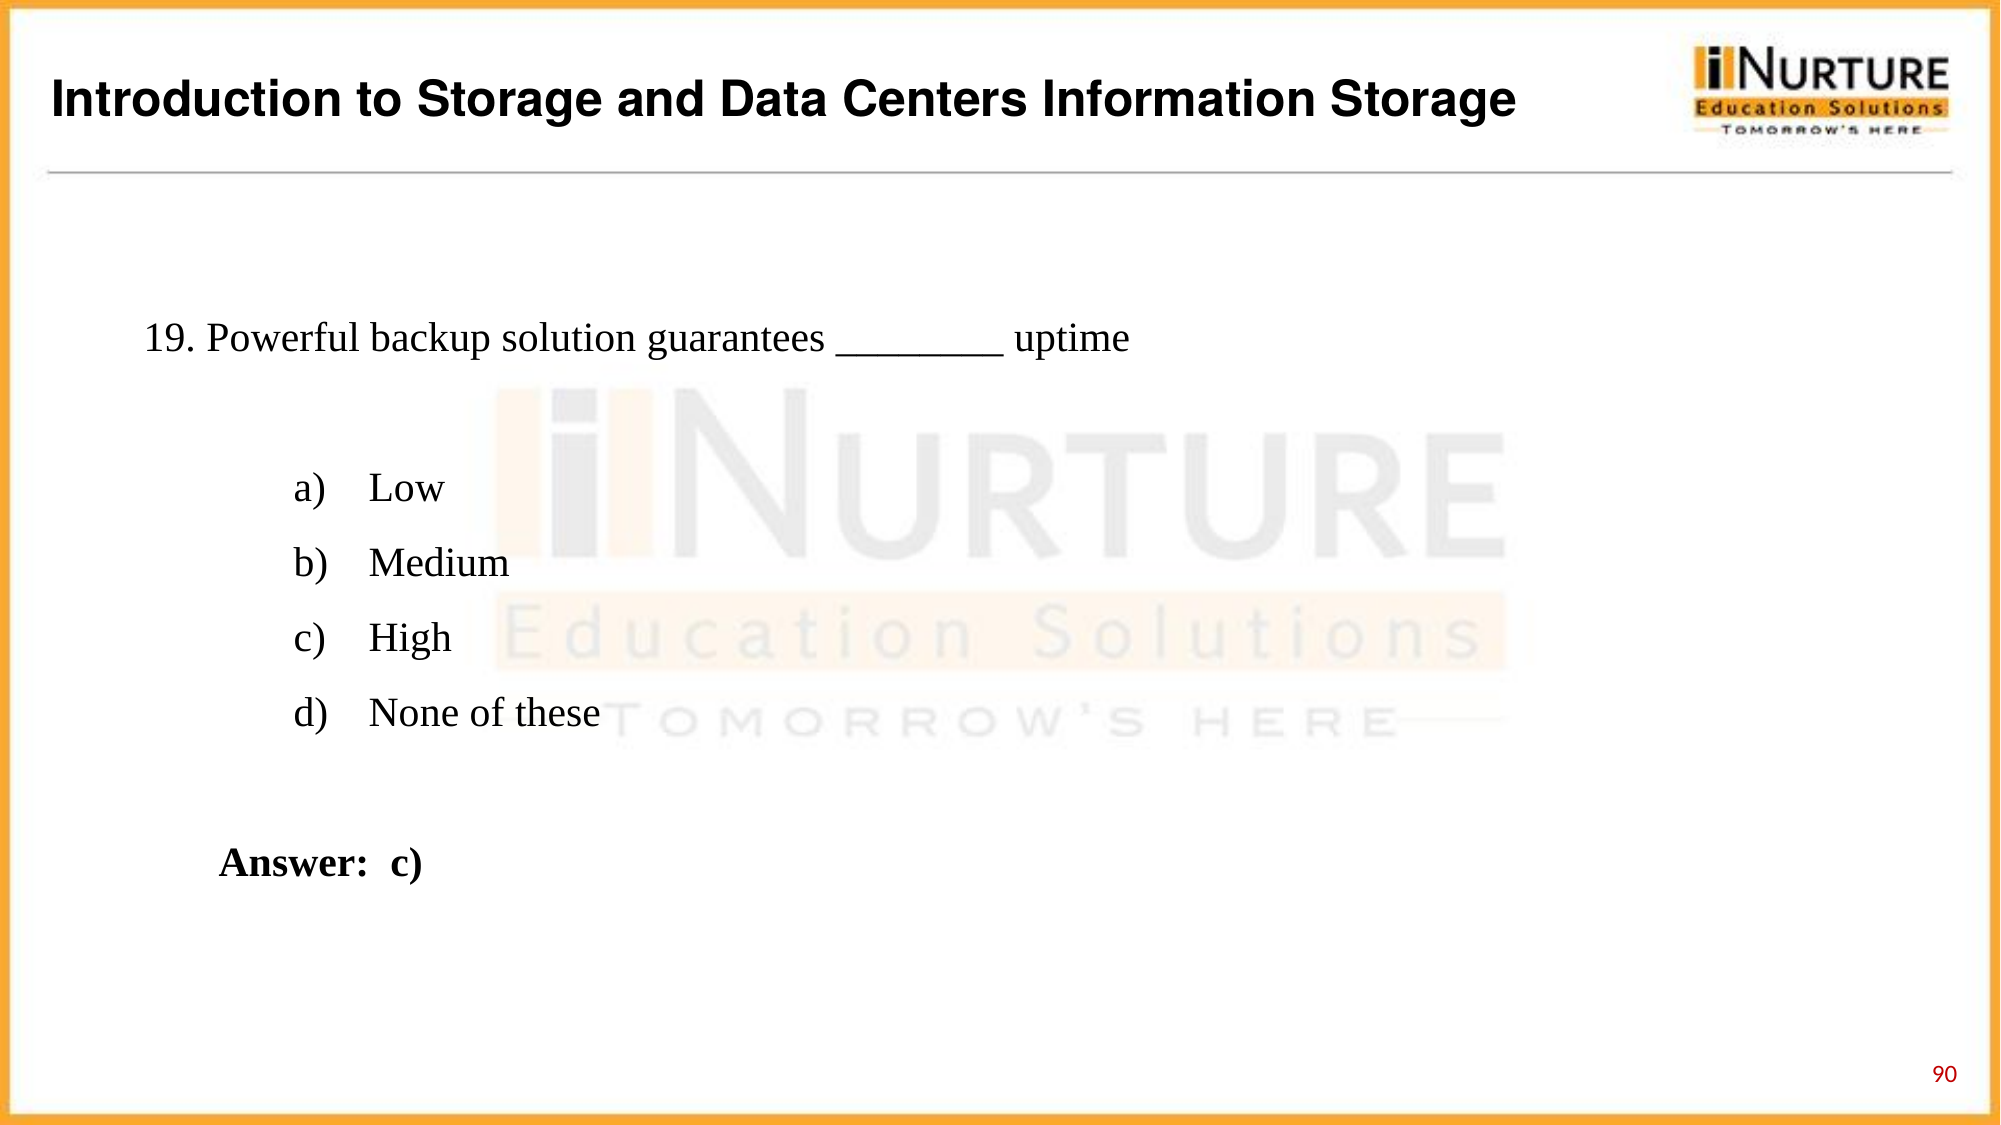

Introduction to Storage and Data Centers Information Storage

19. Powerful backup solution guarantees ________ uptime

Low
Medium
High
None of these

Answer:  c)

90